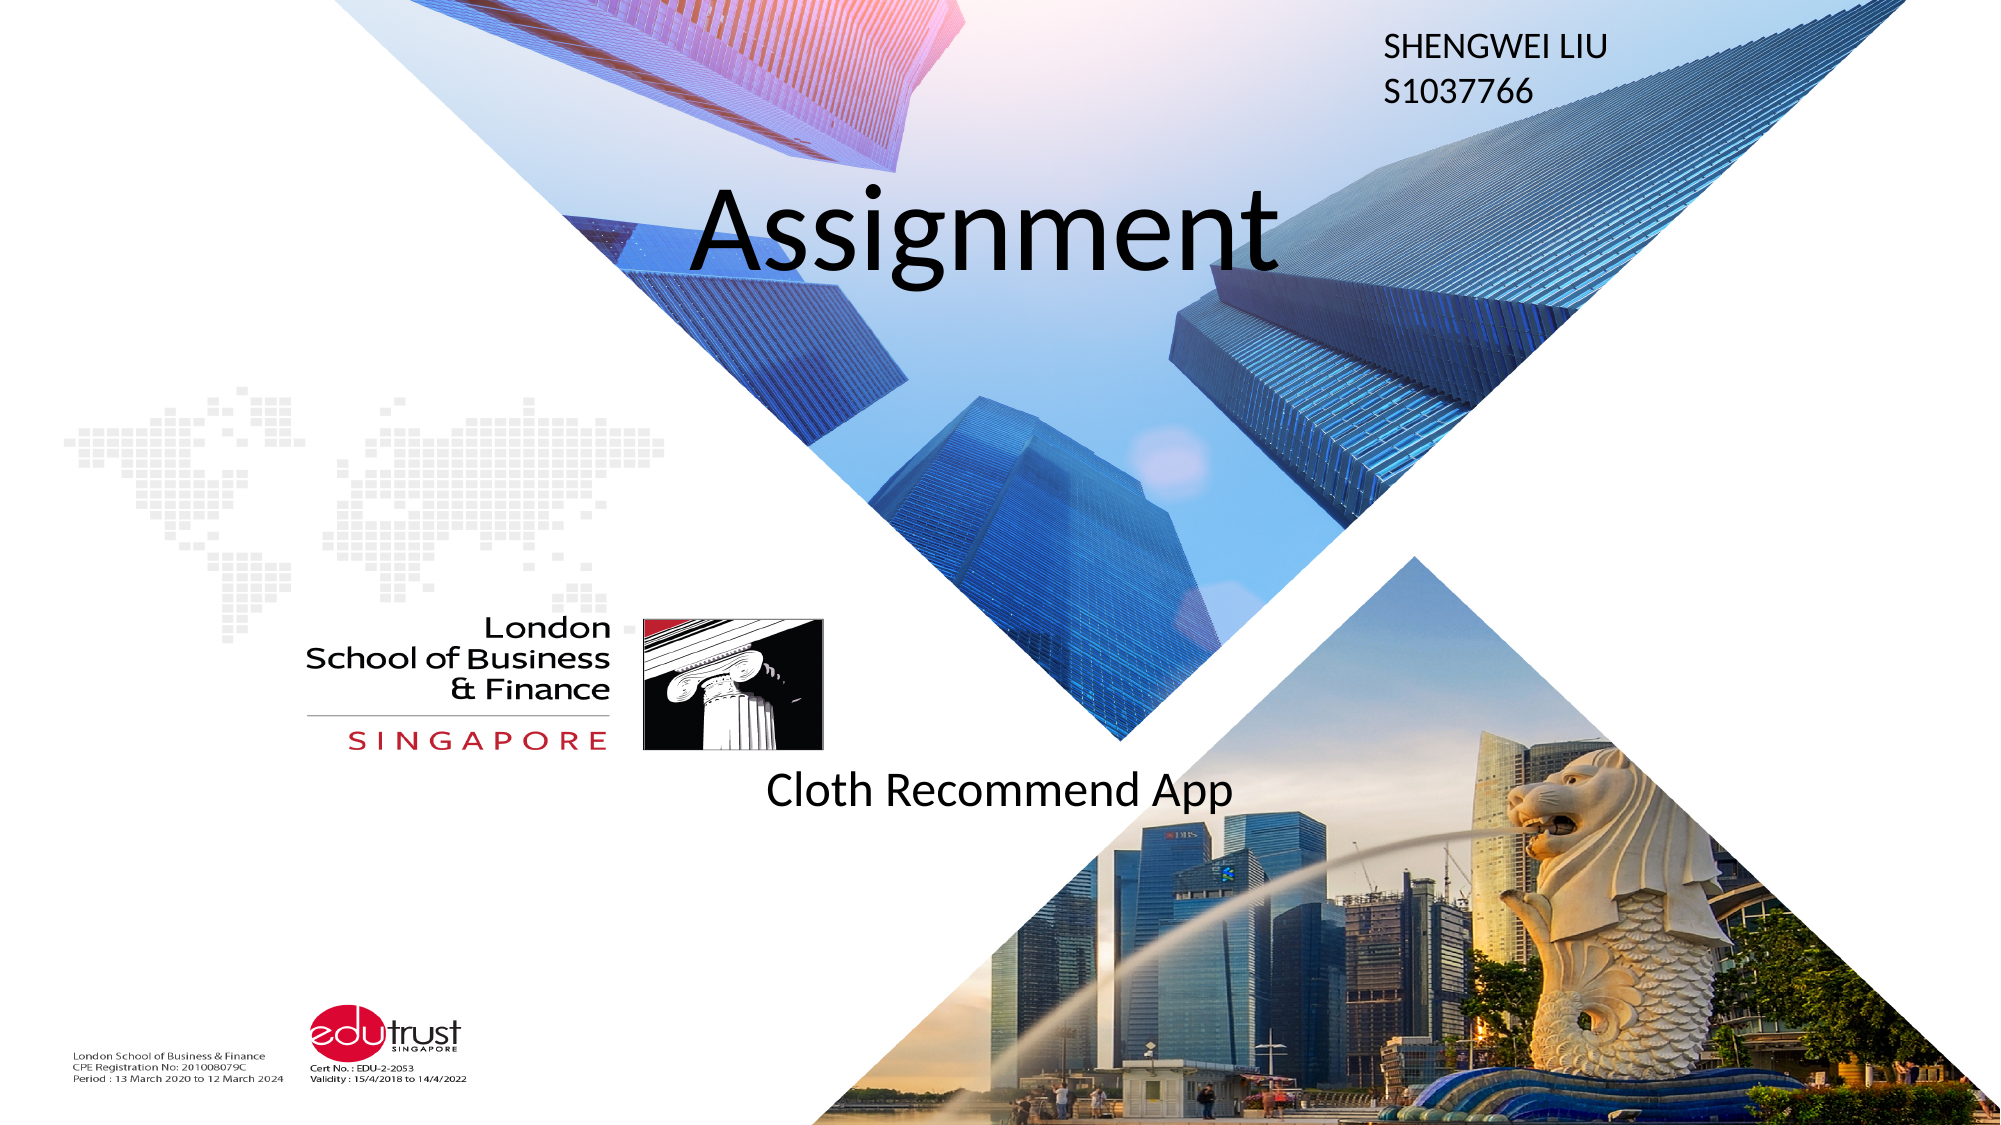

SHENGWEI LIU
S1037766
# Assignment
Cloth Recommend App